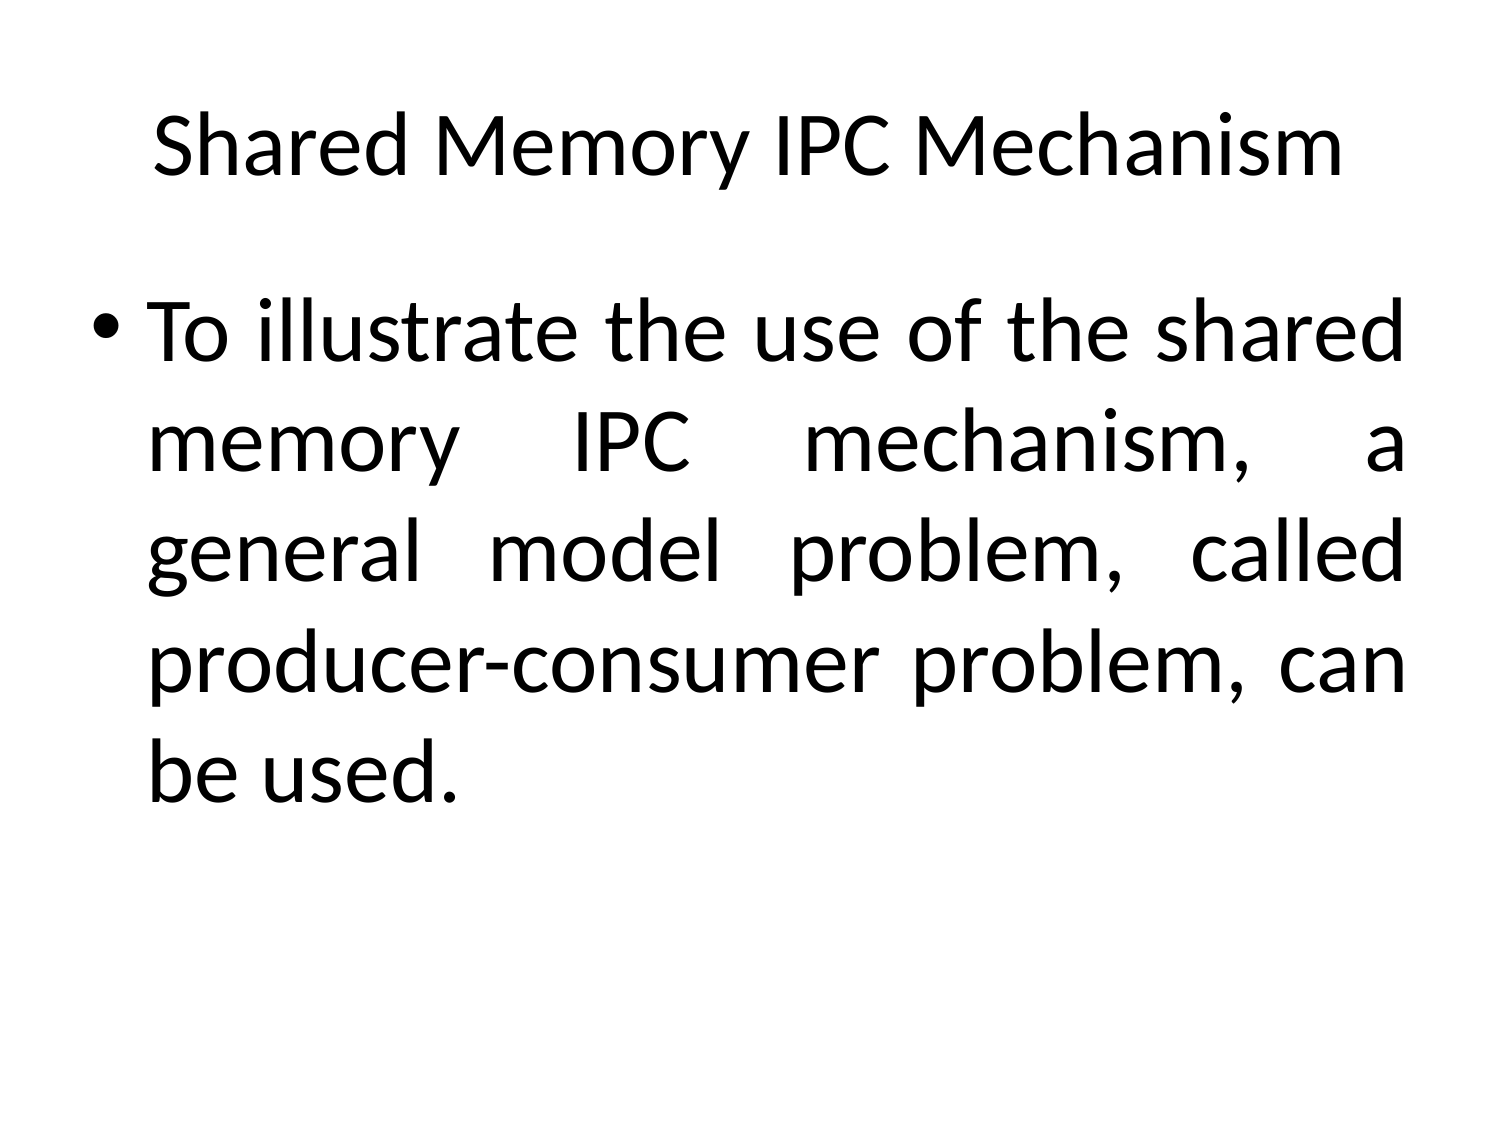

# Shared Memory IPC Mechanism
To illustrate the use of the shared memory IPC mechanism, a general model problem, called producer-consumer problem, can be used.